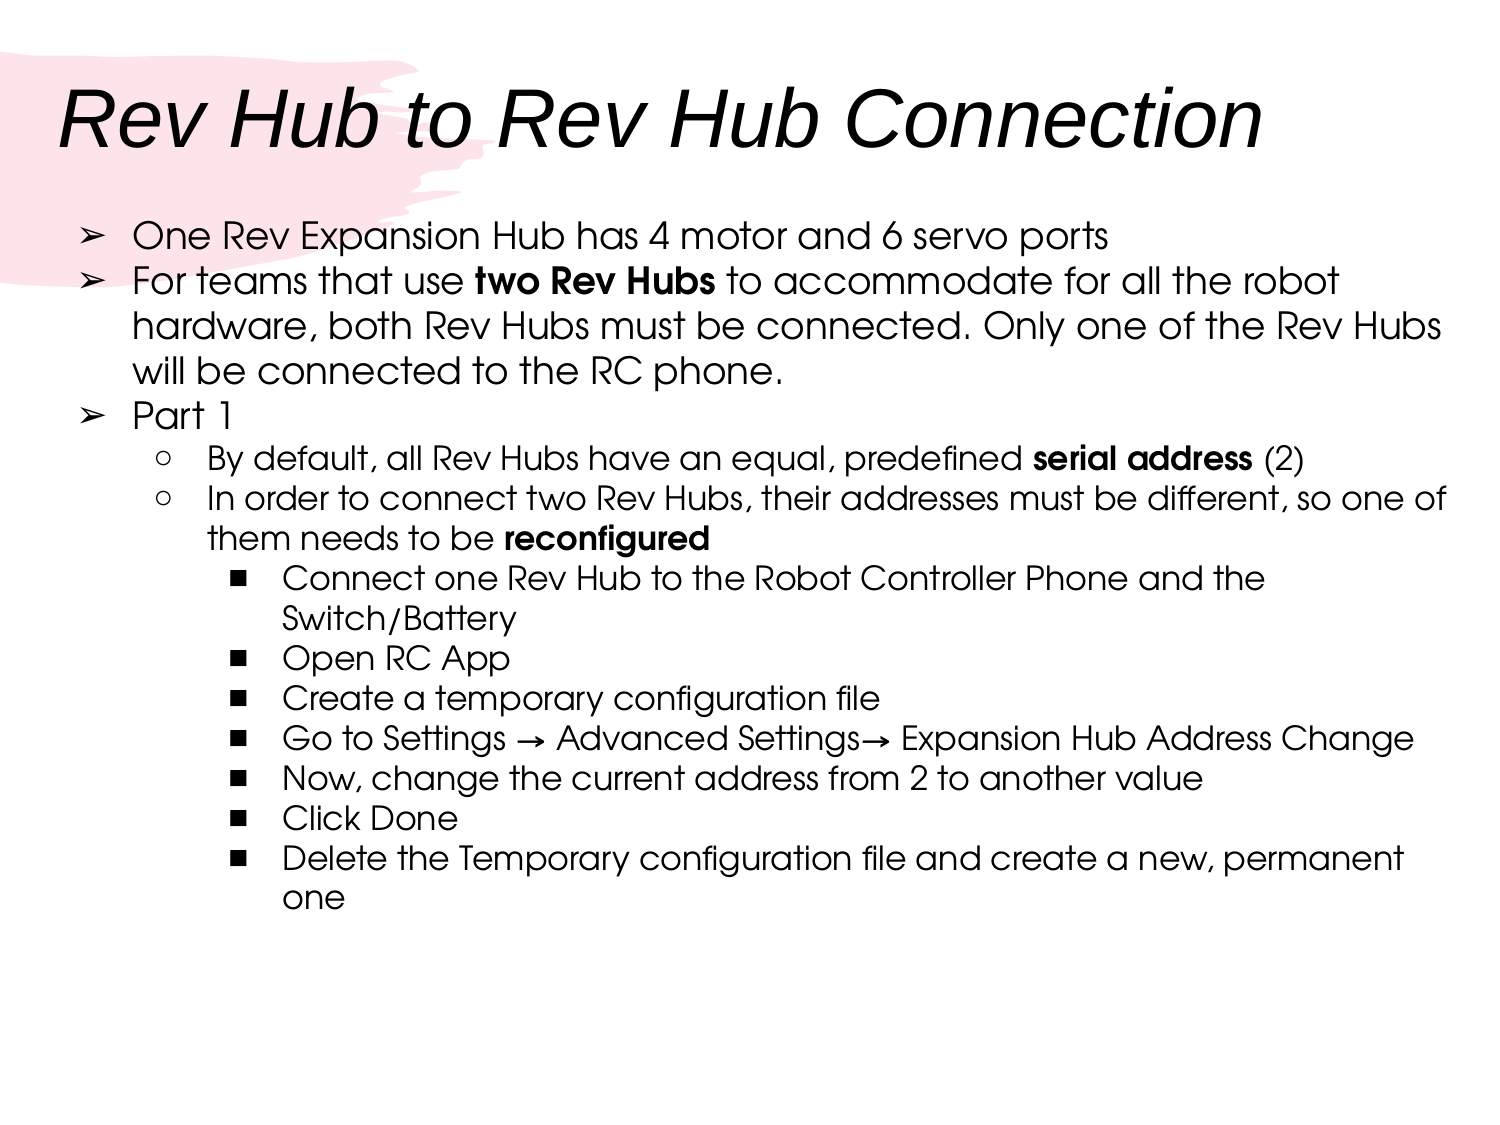

# Rev Hub to Rev Hub Connection
One Rev Expansion Hub has 4 motor and 6 servo ports
For teams that use two Rev Hubs to accommodate for all the robot hardware, both Rev Hubs must be connected. Only one of the Rev Hubs will be connected to the RC phone.
Part 1
By default, all Rev Hubs have an equal, predefined serial address (2)
In order to connect two Rev Hubs, their addresses must be different, so one of them needs to be reconfigured
Connect one Rev Hub to the Robot Controller Phone and the Switch/Battery
Open RC App
Create a temporary configuration file
Go to Settings → Advanced Settings→ Expansion Hub Address Change
Now, change the current address from 2 to another value
Click Done
Delete the Temporary configuration file and create a new, permanent one